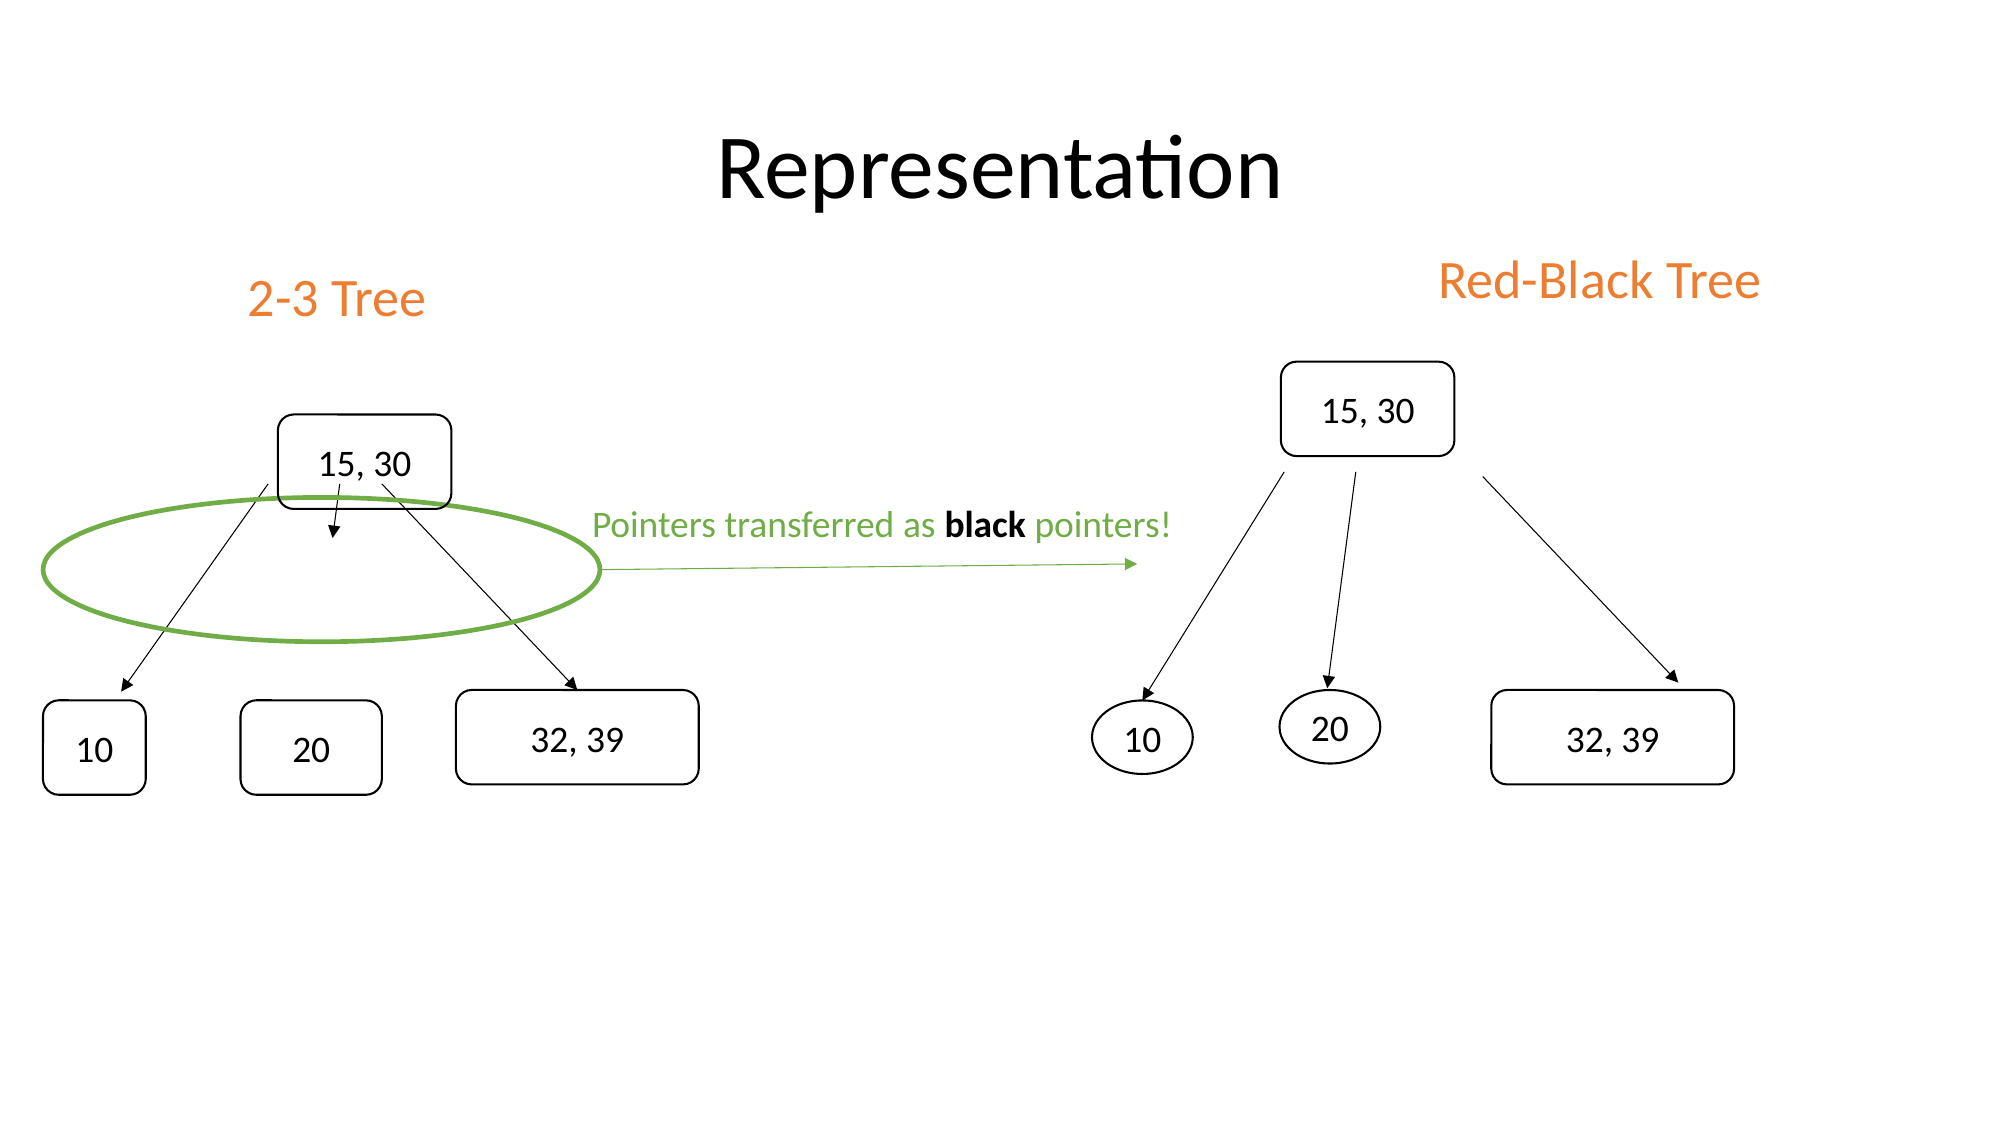

# Representation
Red-Black Tree
2-3 Tree
15, 30
15, 30
Pointers transferred as black pointers!

32, 39
20
32, 39
10
20
10